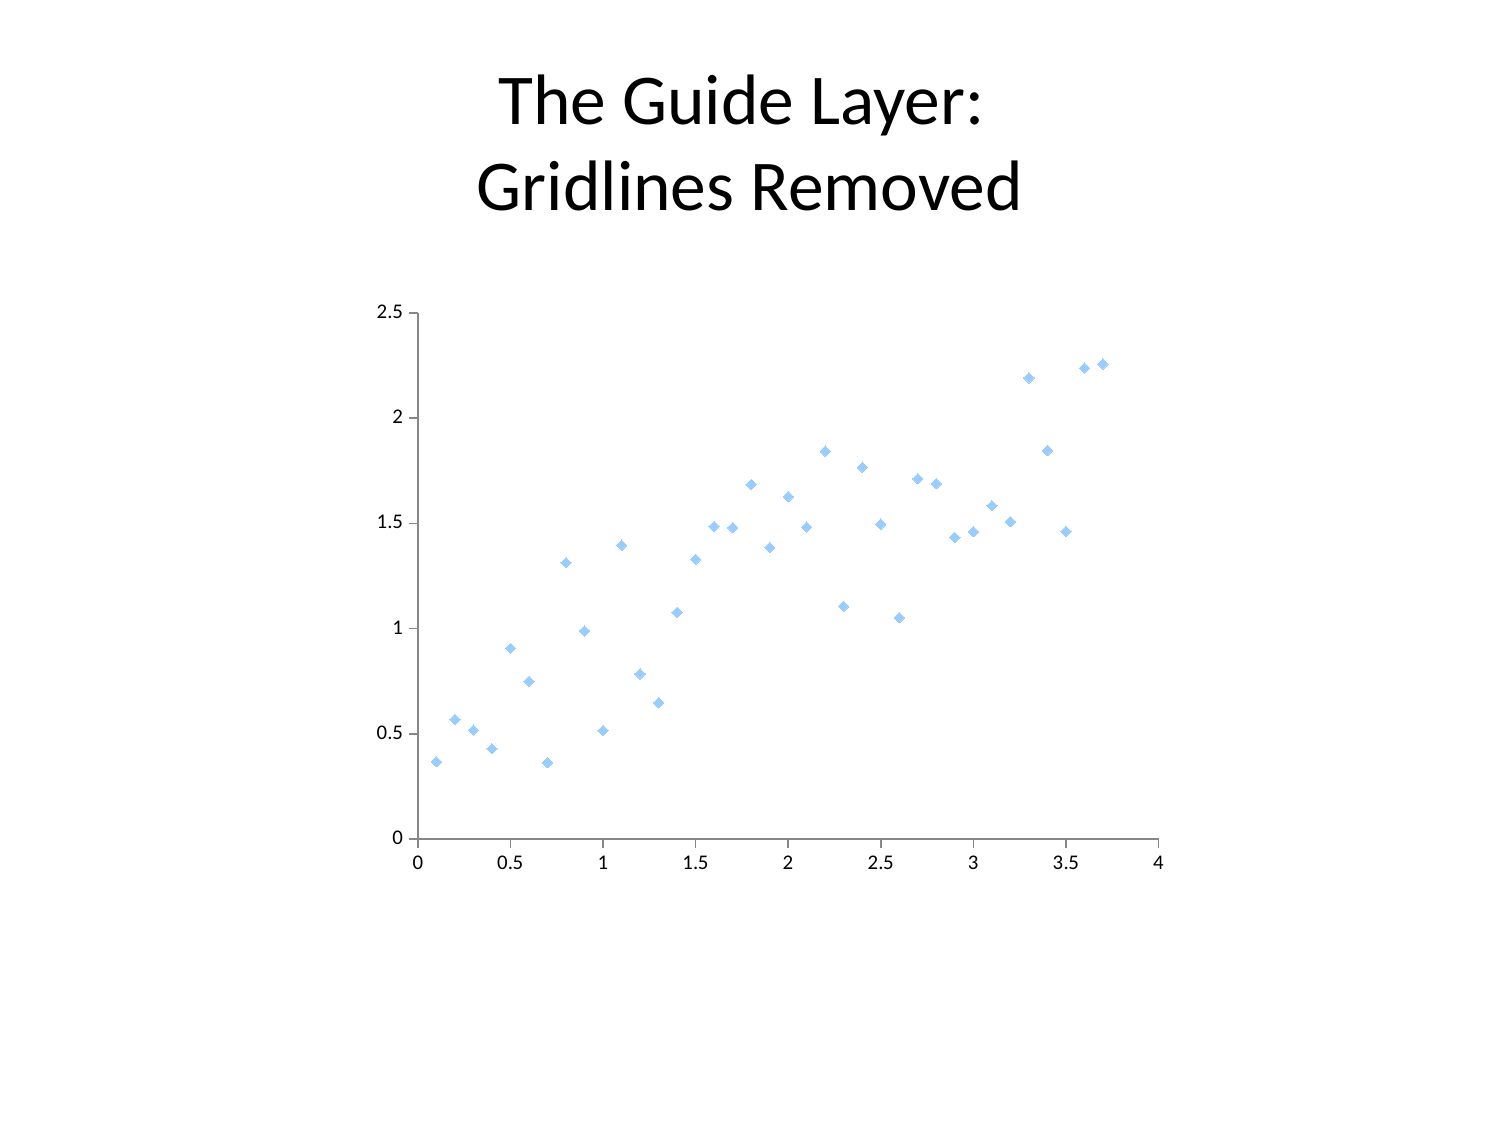

# The Guide Layer: Gridlines Removed

### Chart

| Category | Y |
|---|---|